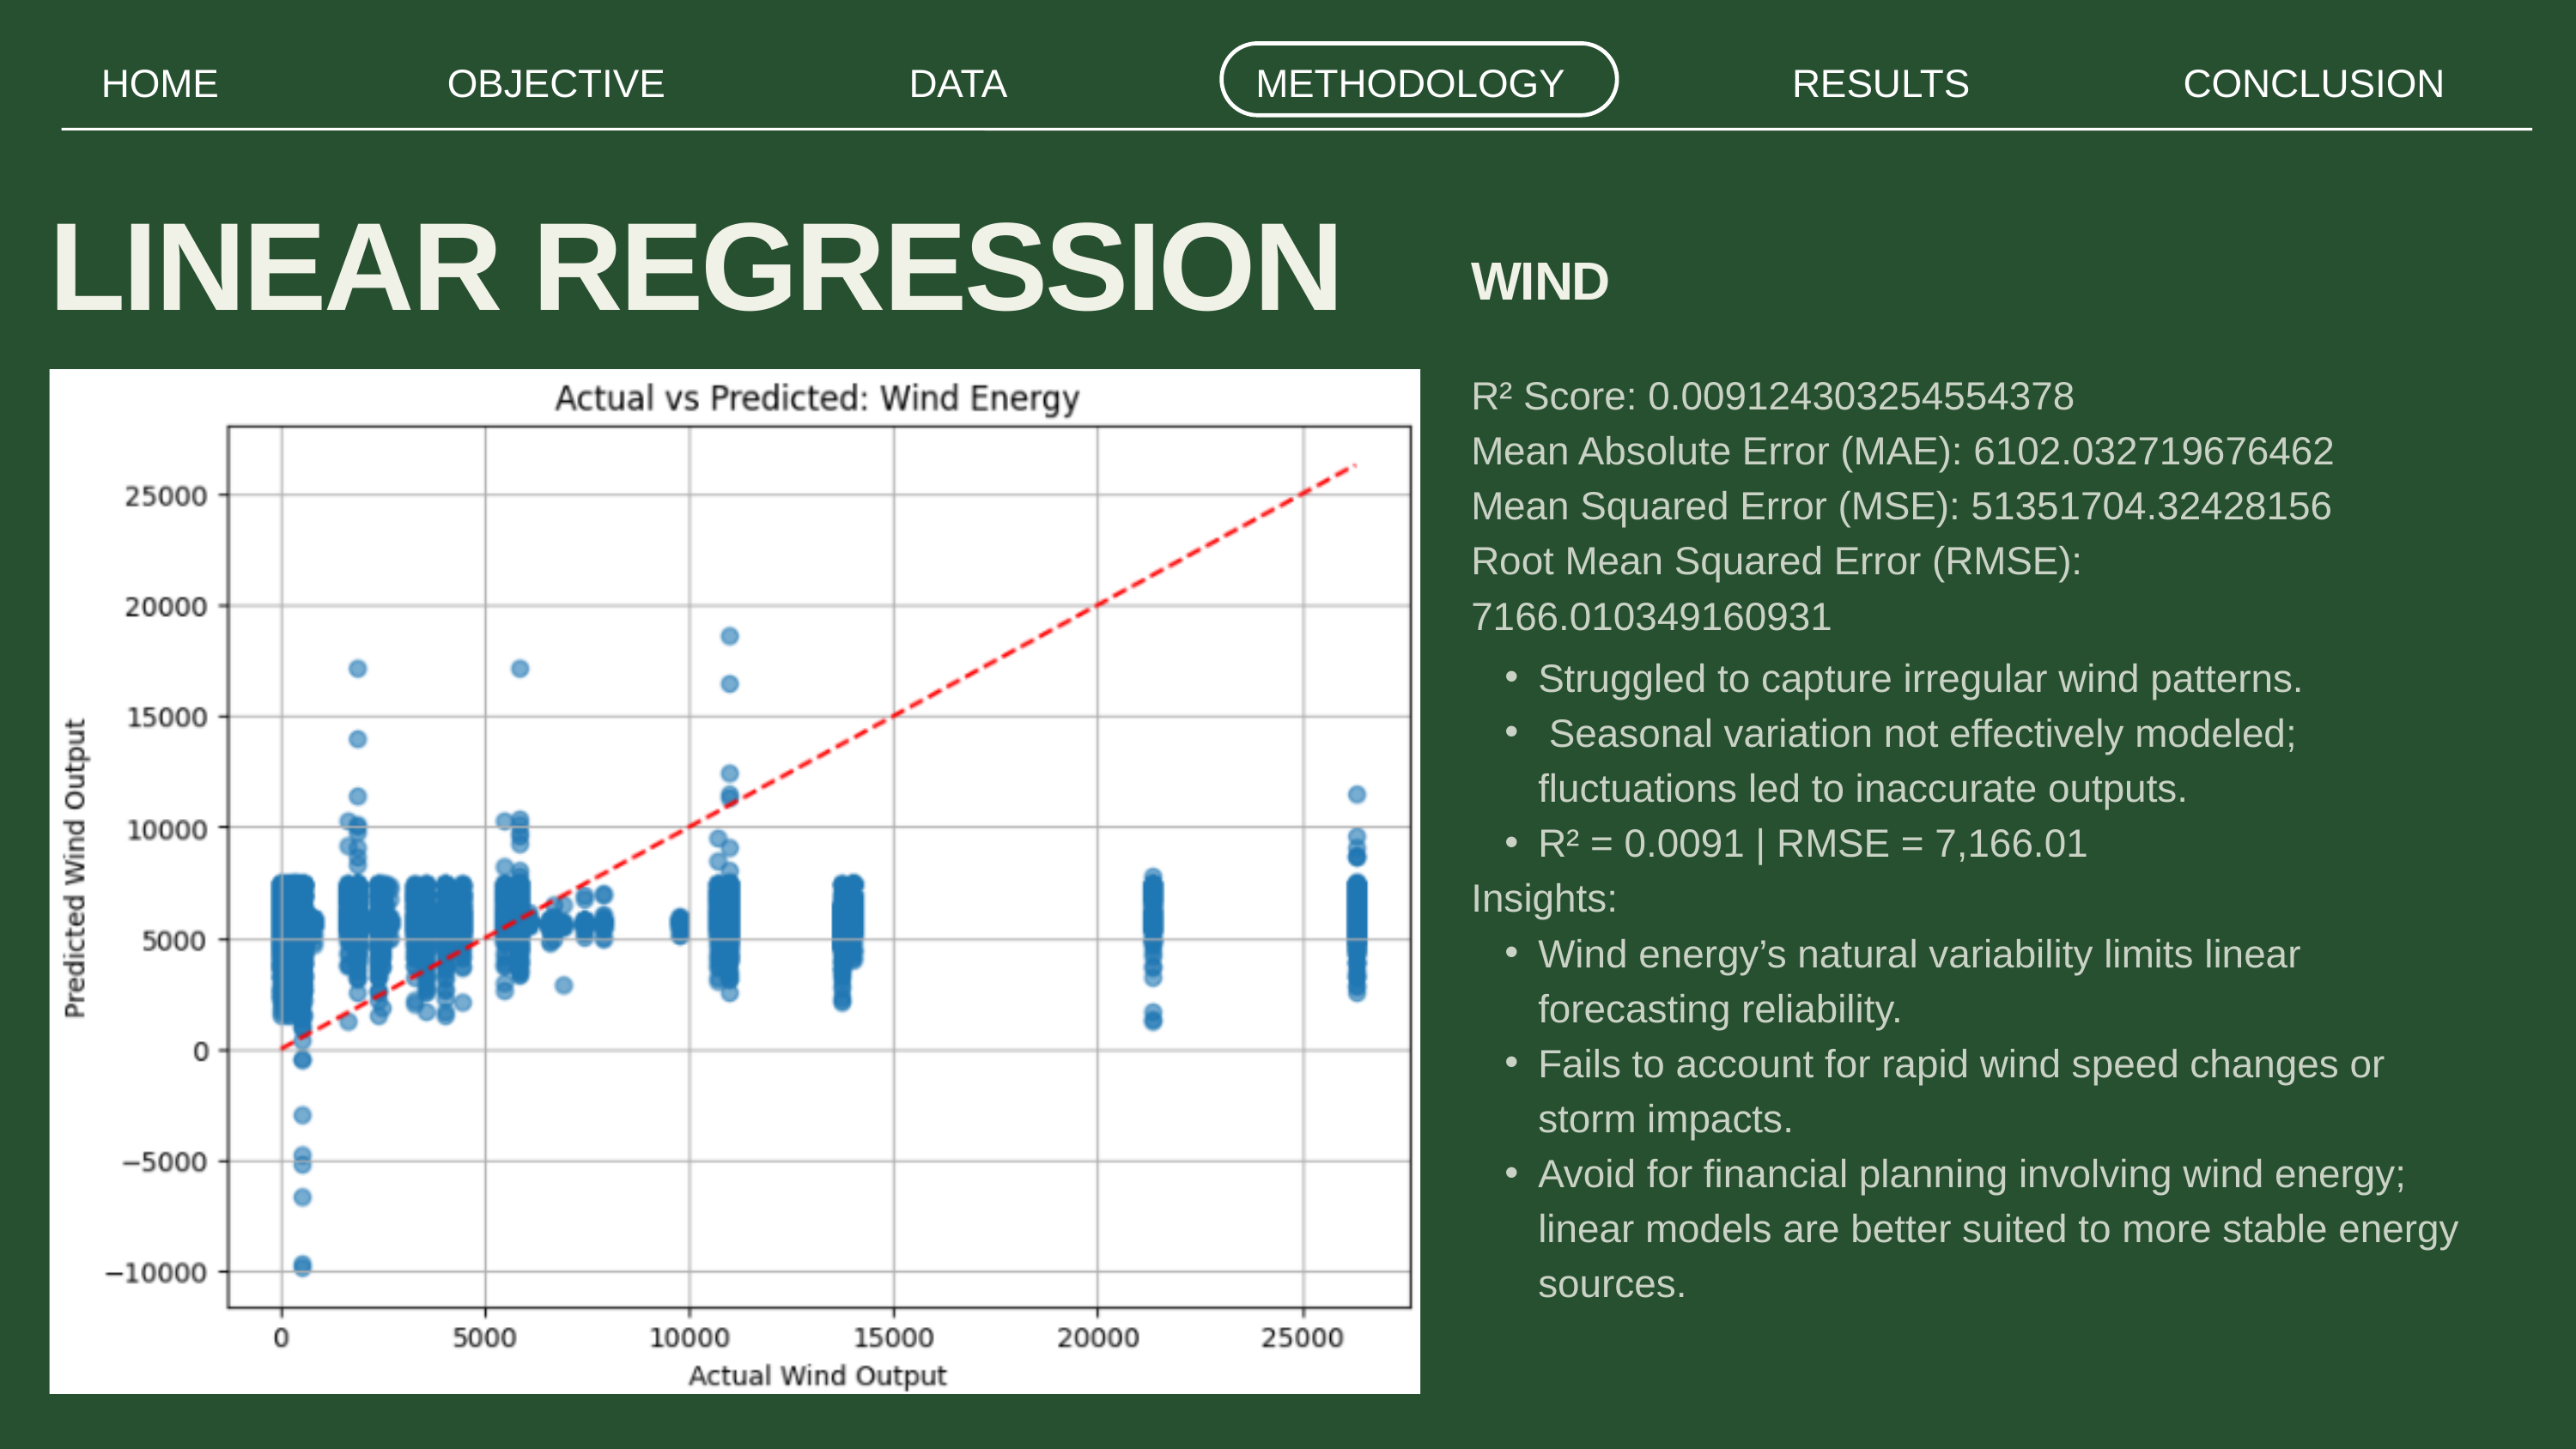

HOME
OBJECTIVE
DATA
METHODOLOGY
RESULTS
CONCLUSION

LINEAR REGRESSION
WIND
R² Score: 0.009124303254554378
Mean Absolute Error (MAE): 6102.032719676462
Mean Squared Error (MSE): 51351704.32428156
Root Mean Squared Error (RMSE): 7166.010349160931

Struggled to capture irregular wind patterns.
 Seasonal variation not effectively modeled; fluctuations led to inaccurate outputs.
R² = 0.0091 | RMSE = 7,166.01
Insights:
Wind energy’s natural variability limits linear forecasting reliability.
Fails to account for rapid wind speed changes or storm impacts.
Avoid for financial planning involving wind energy; linear models are better suited to more stable energy sources.